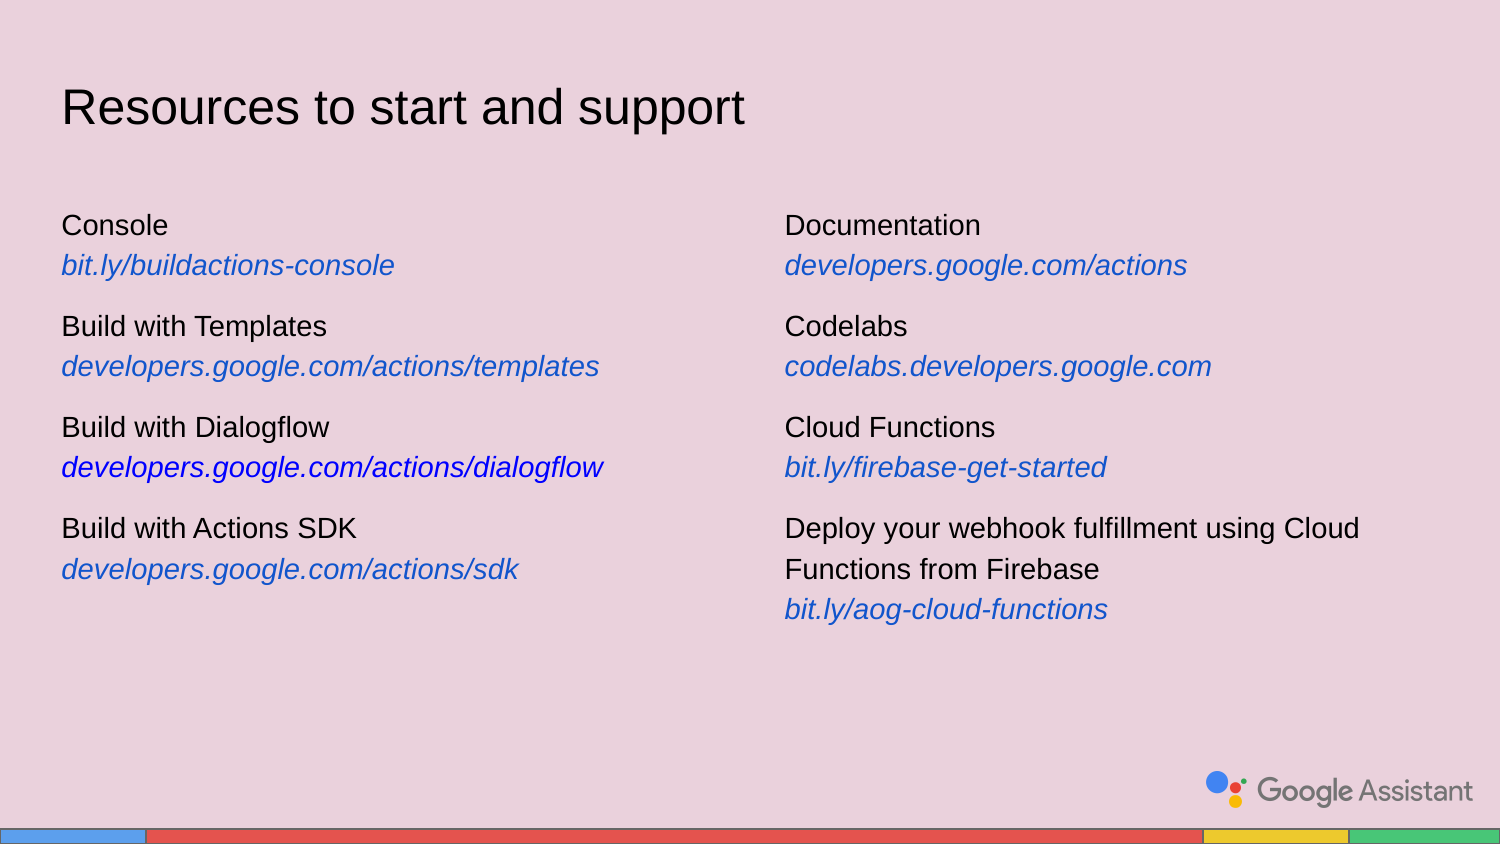

Resources to start and support
Console
bit.ly/buildactions-console
Build with Templates
developers.google.com/actions/templates
Build with Dialogflow
developers.google.com/actions/dialogflow
Build with Actions SDK
developers.google.com/actions/sdk

Documentation
developers.google.com/actions
Codelabs
codelabs.developers.google.com
Cloud Functions
bit.ly/firebase-get-started
Deploy your webhook fulfillment using Cloud Functions from Firebase
bit.ly/aog-cloud-functions